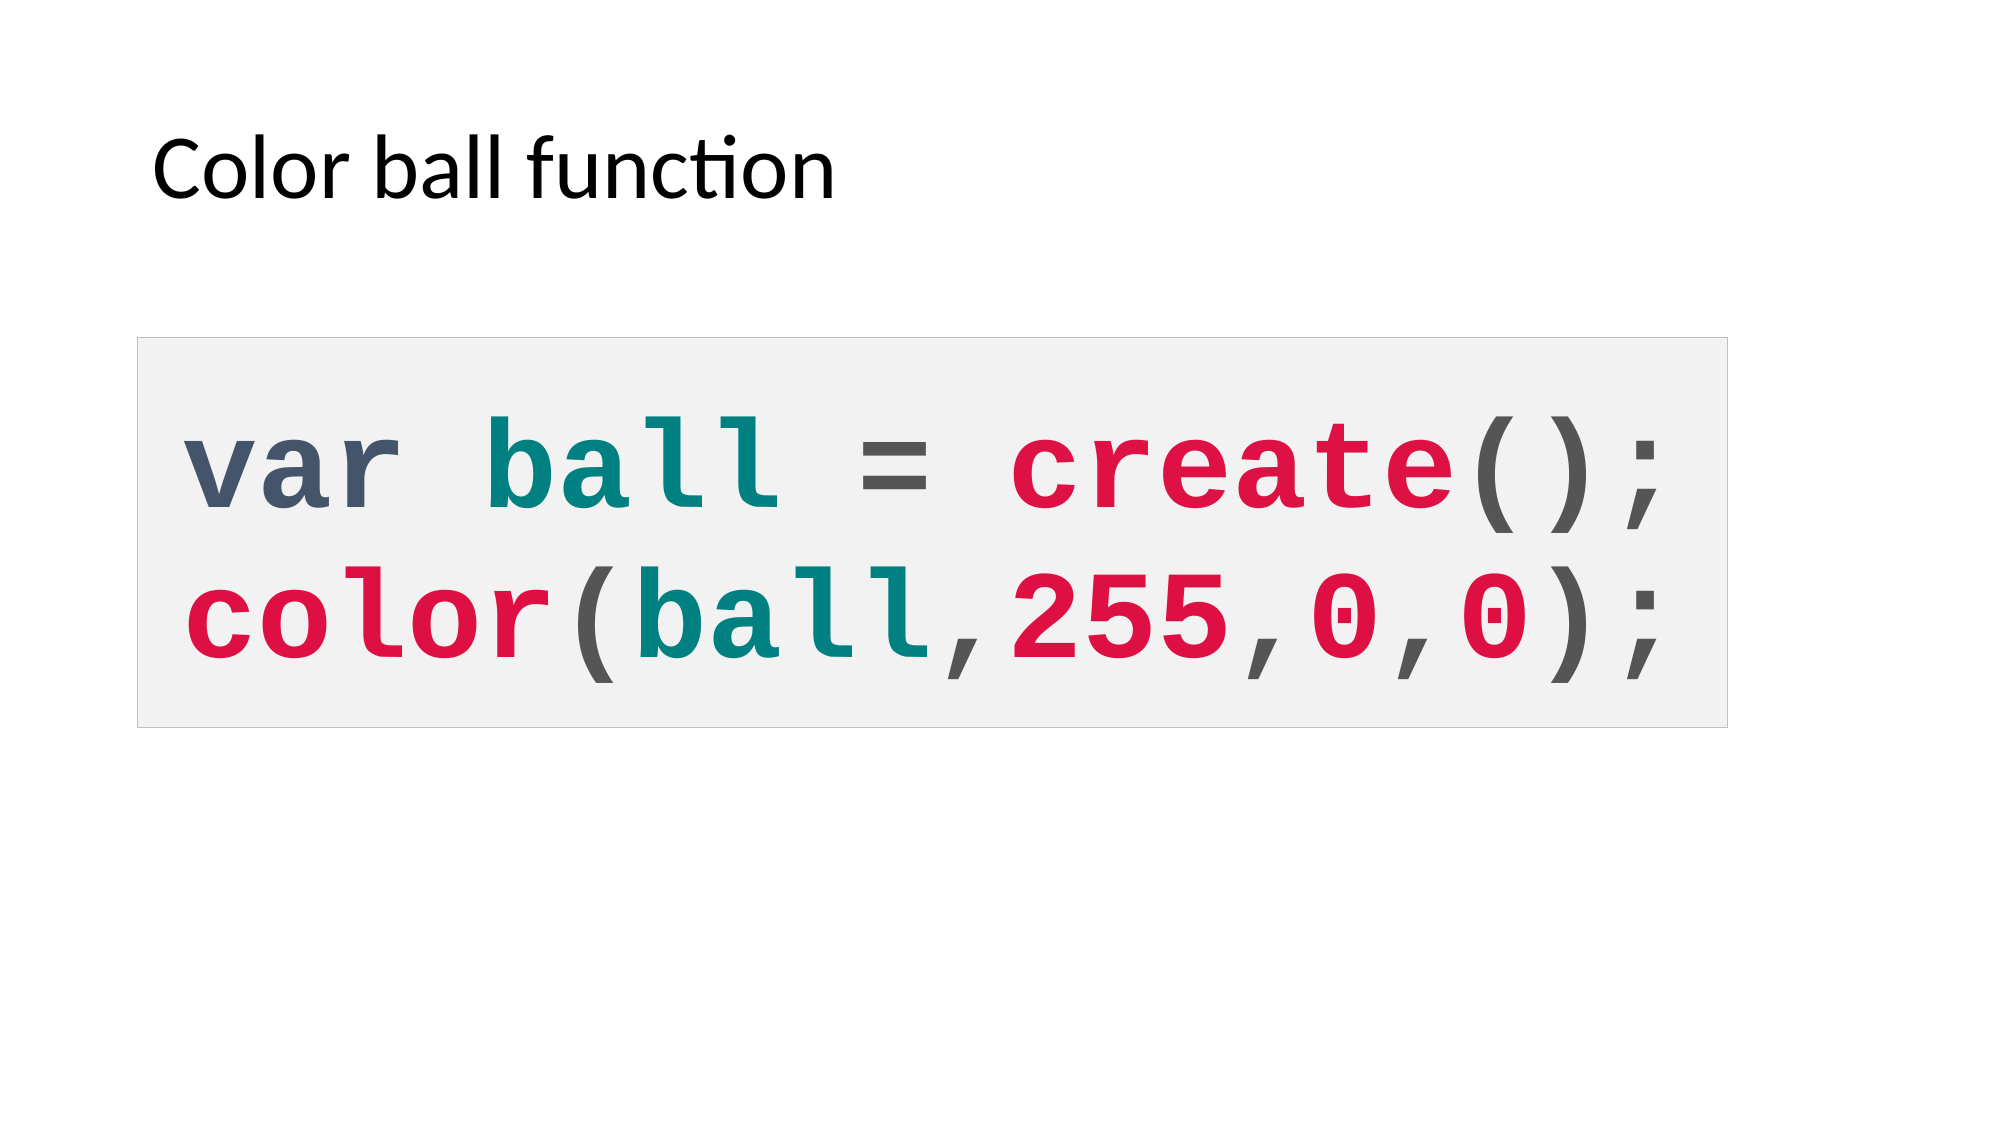

# Color ball function
var ball = create();
color(ball,255,0,0);